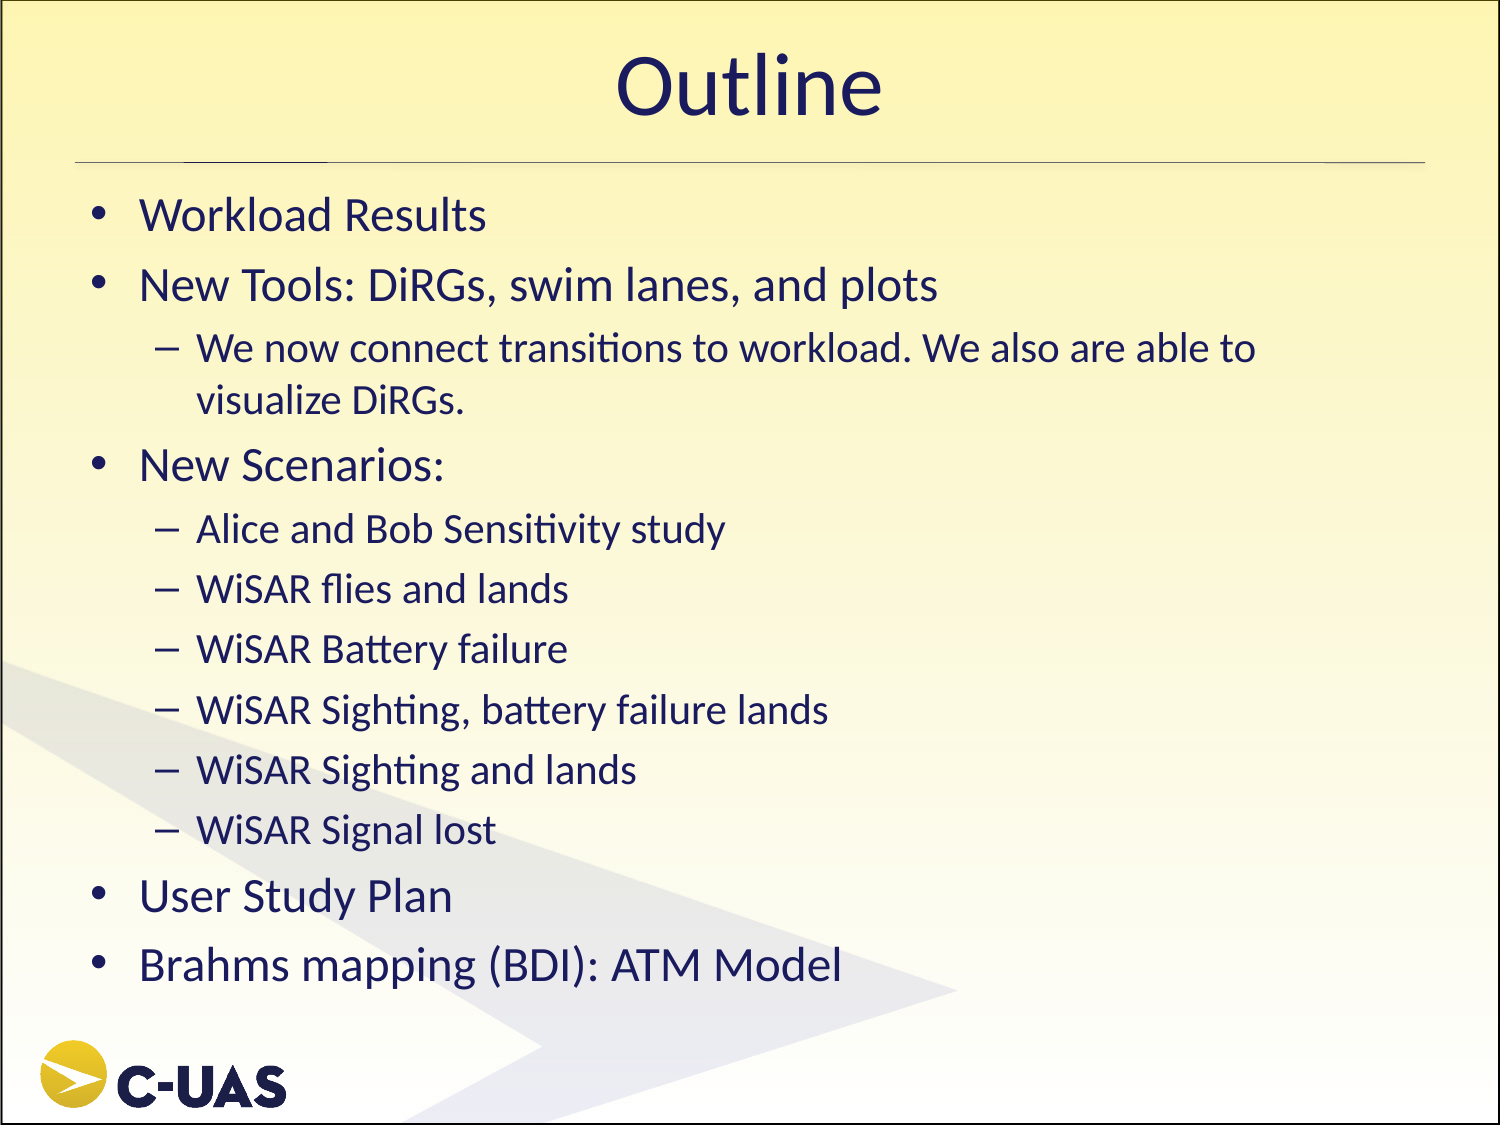

# Outline
Workload Results
New Tools: DiRGs, swim lanes, and plots
We now connect transitions to workload. We also are able to visualize DiRGs.
New Scenarios:
Alice and Bob Sensitivity study
WiSAR flies and lands
WiSAR Battery failure
WiSAR Sighting, battery failure lands
WiSAR Sighting and lands
WiSAR Signal lost
User Study Plan
Brahms mapping (BDI): ATM Model